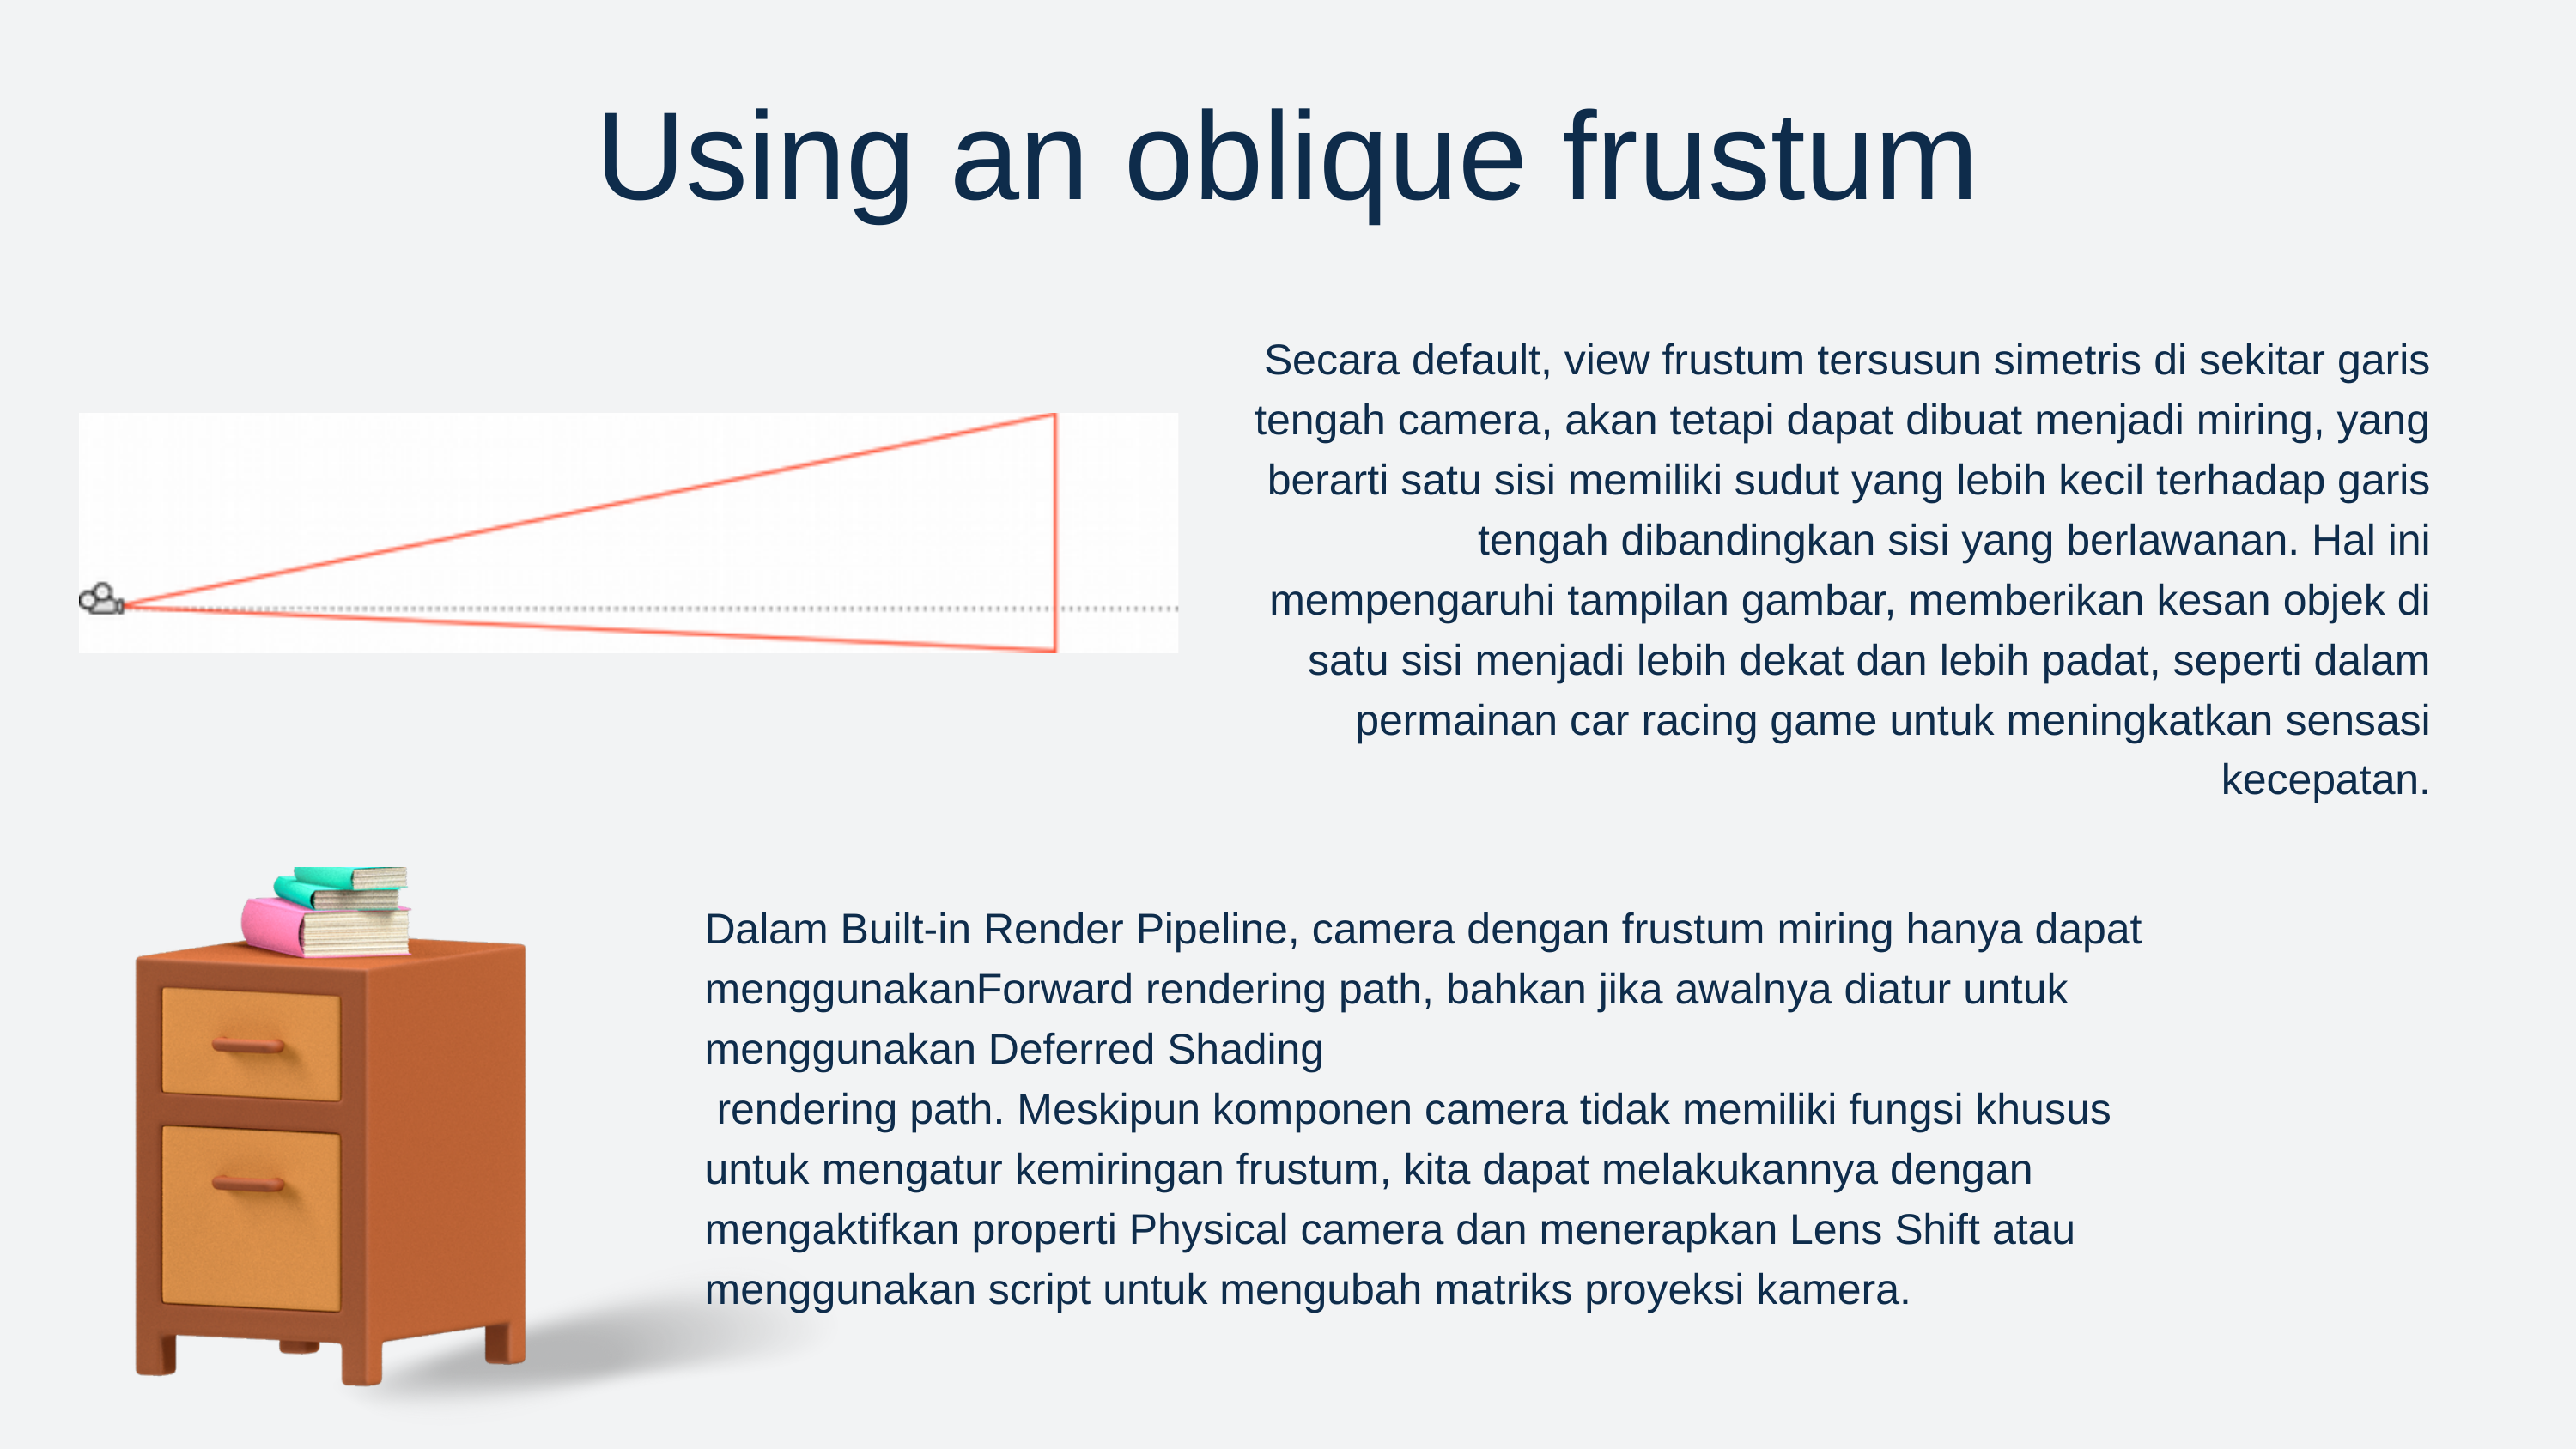

Using an oblique frustum
Secara default, view frustum tersusun simetris di sekitar garis tengah camera, akan tetapi dapat dibuat menjadi miring, yang berarti satu sisi memiliki sudut yang lebih kecil terhadap garis tengah dibandingkan sisi yang berlawanan. Hal ini mempengaruhi tampilan gambar, memberikan kesan objek di satu sisi menjadi lebih dekat dan lebih padat, seperti dalam permainan car racing game untuk meningkatkan sensasi kecepatan.

Dalam Built-in Render Pipeline, camera dengan frustum miring hanya dapat menggunakanForward rendering path, bahkan jika awalnya diatur untuk menggunakan Deferred Shading
 rendering path. Meskipun komponen camera tidak memiliki fungsi khusus untuk mengatur kemiringan frustum, kita dapat melakukannya dengan mengaktifkan properti Physical camera dan menerapkan Lens Shift atau menggunakan script untuk mengubah matriks proyeksi kamera.